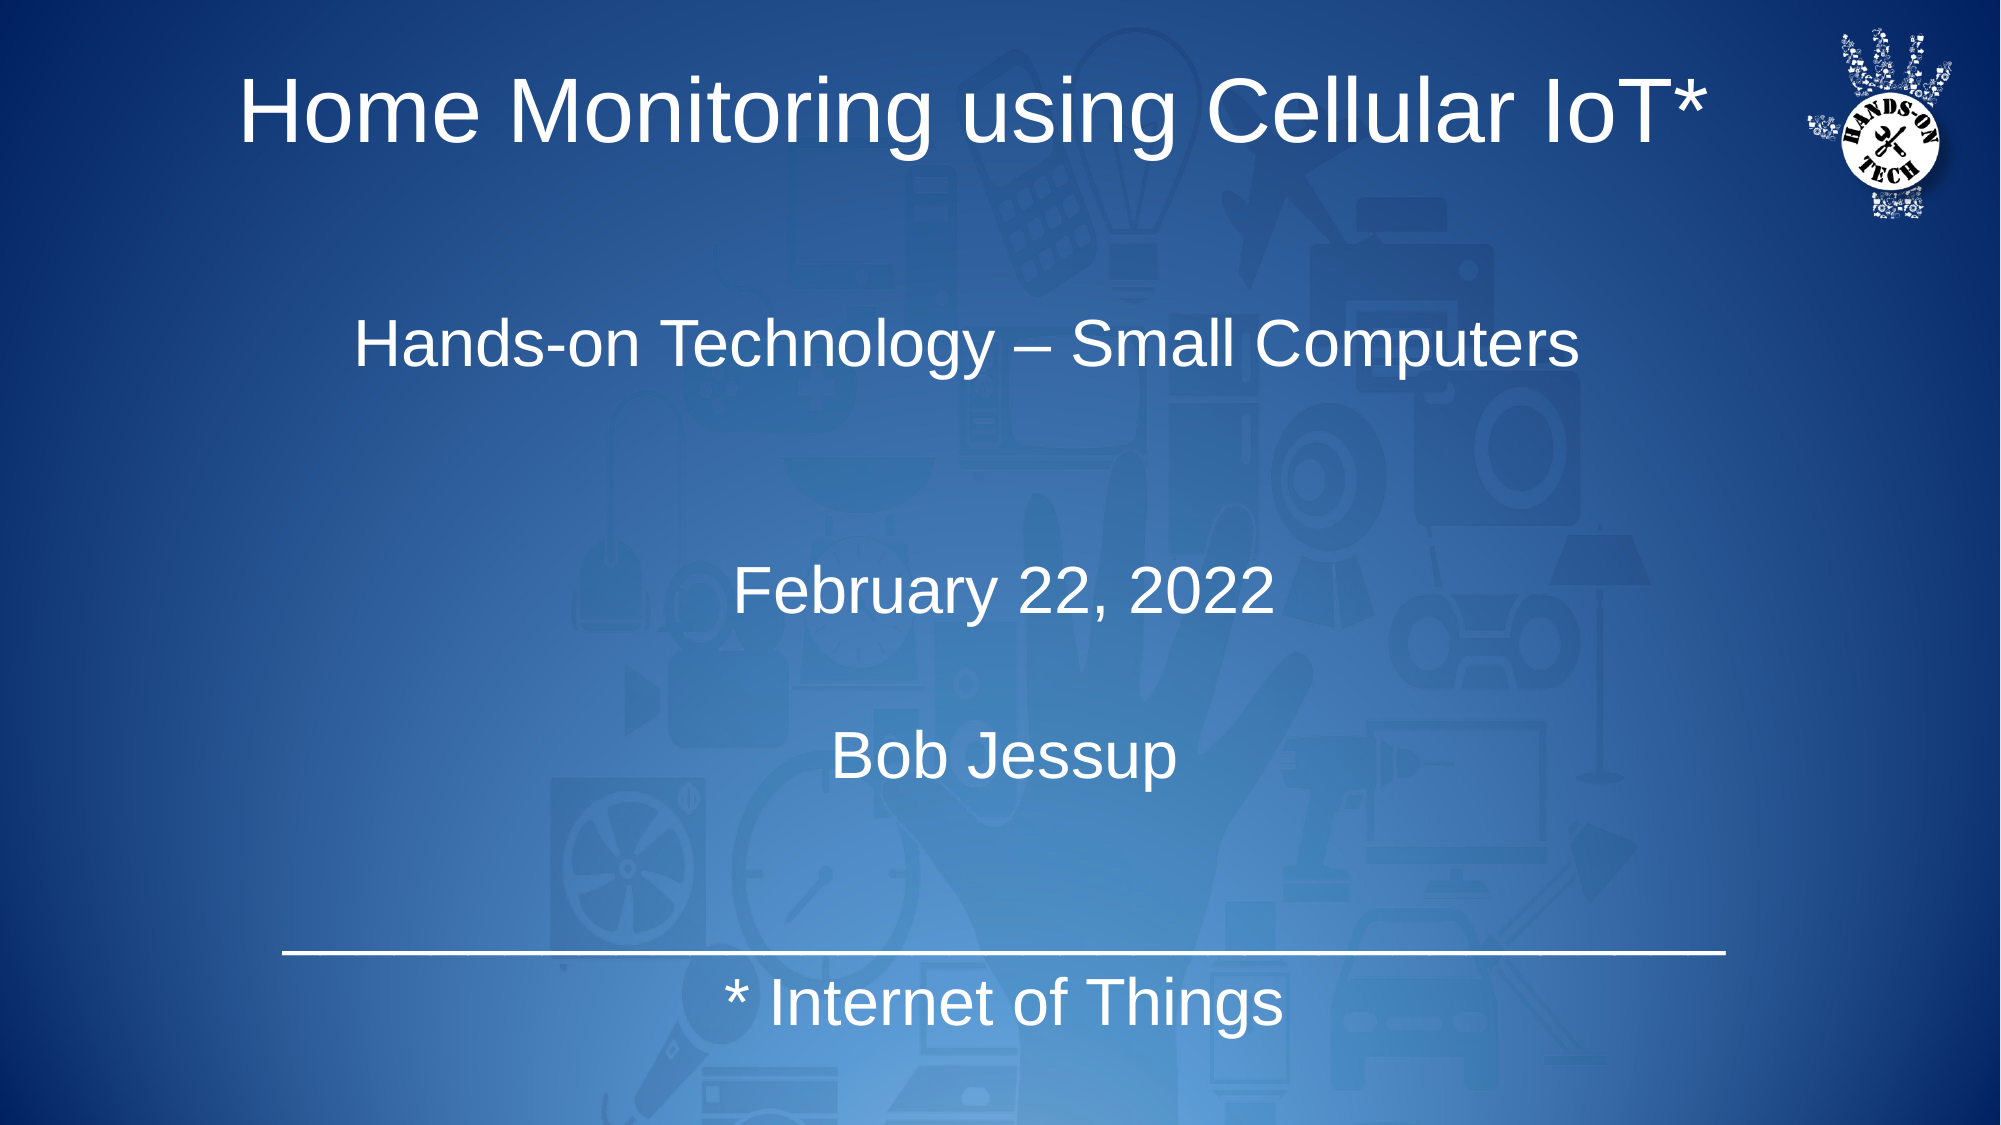

# Home Monitoring using Cellular IoT*

Hands-on Technology – Small Computers

February 22, 2022

Bob Jessup

_______________________________________
* Internet of Things